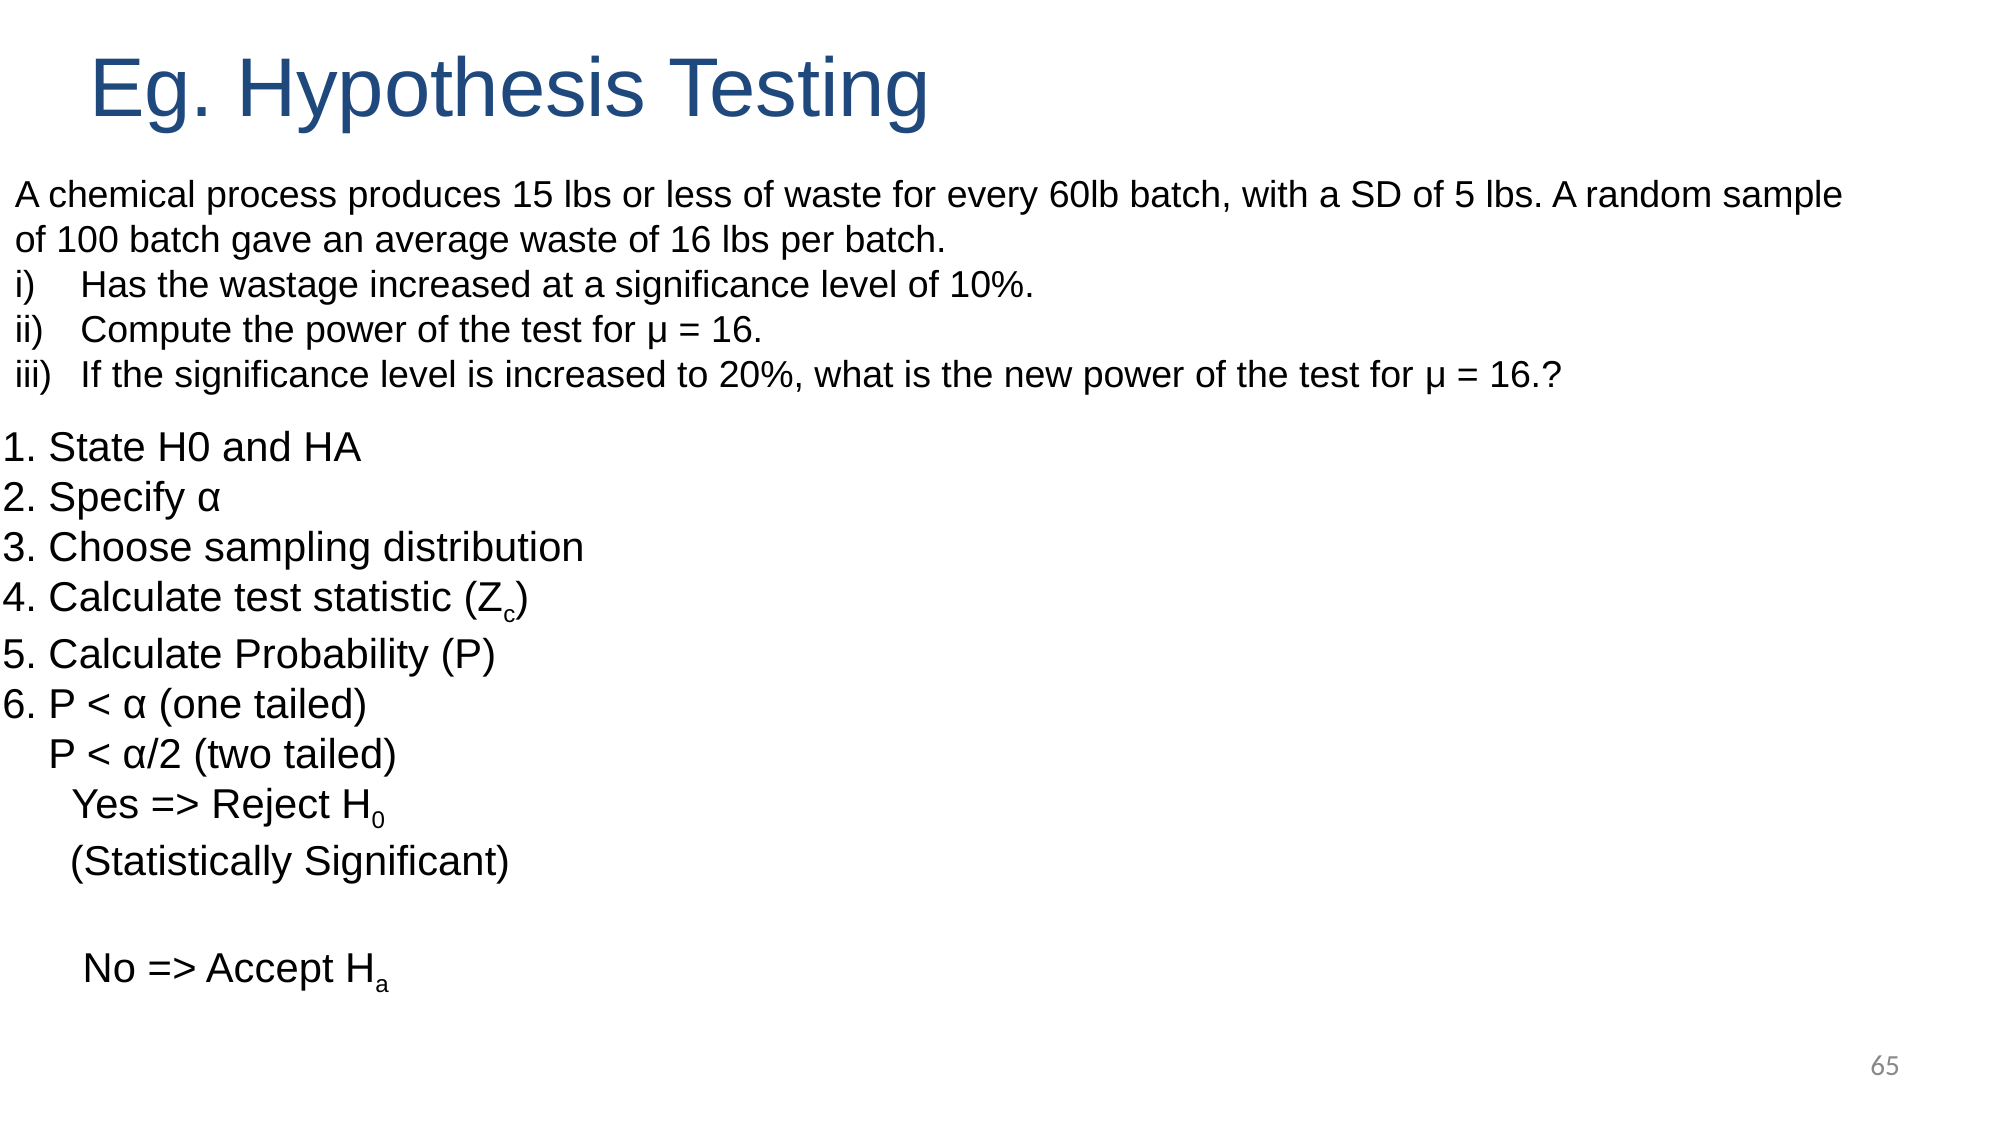

Eg. Hypothesis Testing
A chemical process produces 15 lbs or less of waste for every 60lb batch, with a SD of 5 lbs. A random sample of 100 batch gave an average waste of 16 lbs per batch.
Has the wastage increased at a significance level of 10%.
Compute the power of the test for μ = 16.
If the significance level is increased to 20%, what is the new power of the test for μ = 16.?
1. State H0 and HA
2. Specify α
3. Choose sampling distribution
4. Calculate test statistic (Zc)
5. Calculate Probability (P)
6. P < α (one tailed)
    P < α/2 (two tailed)
      Yes => Reject H0
          (Statistically Significant)

       No => Accept Ha
65